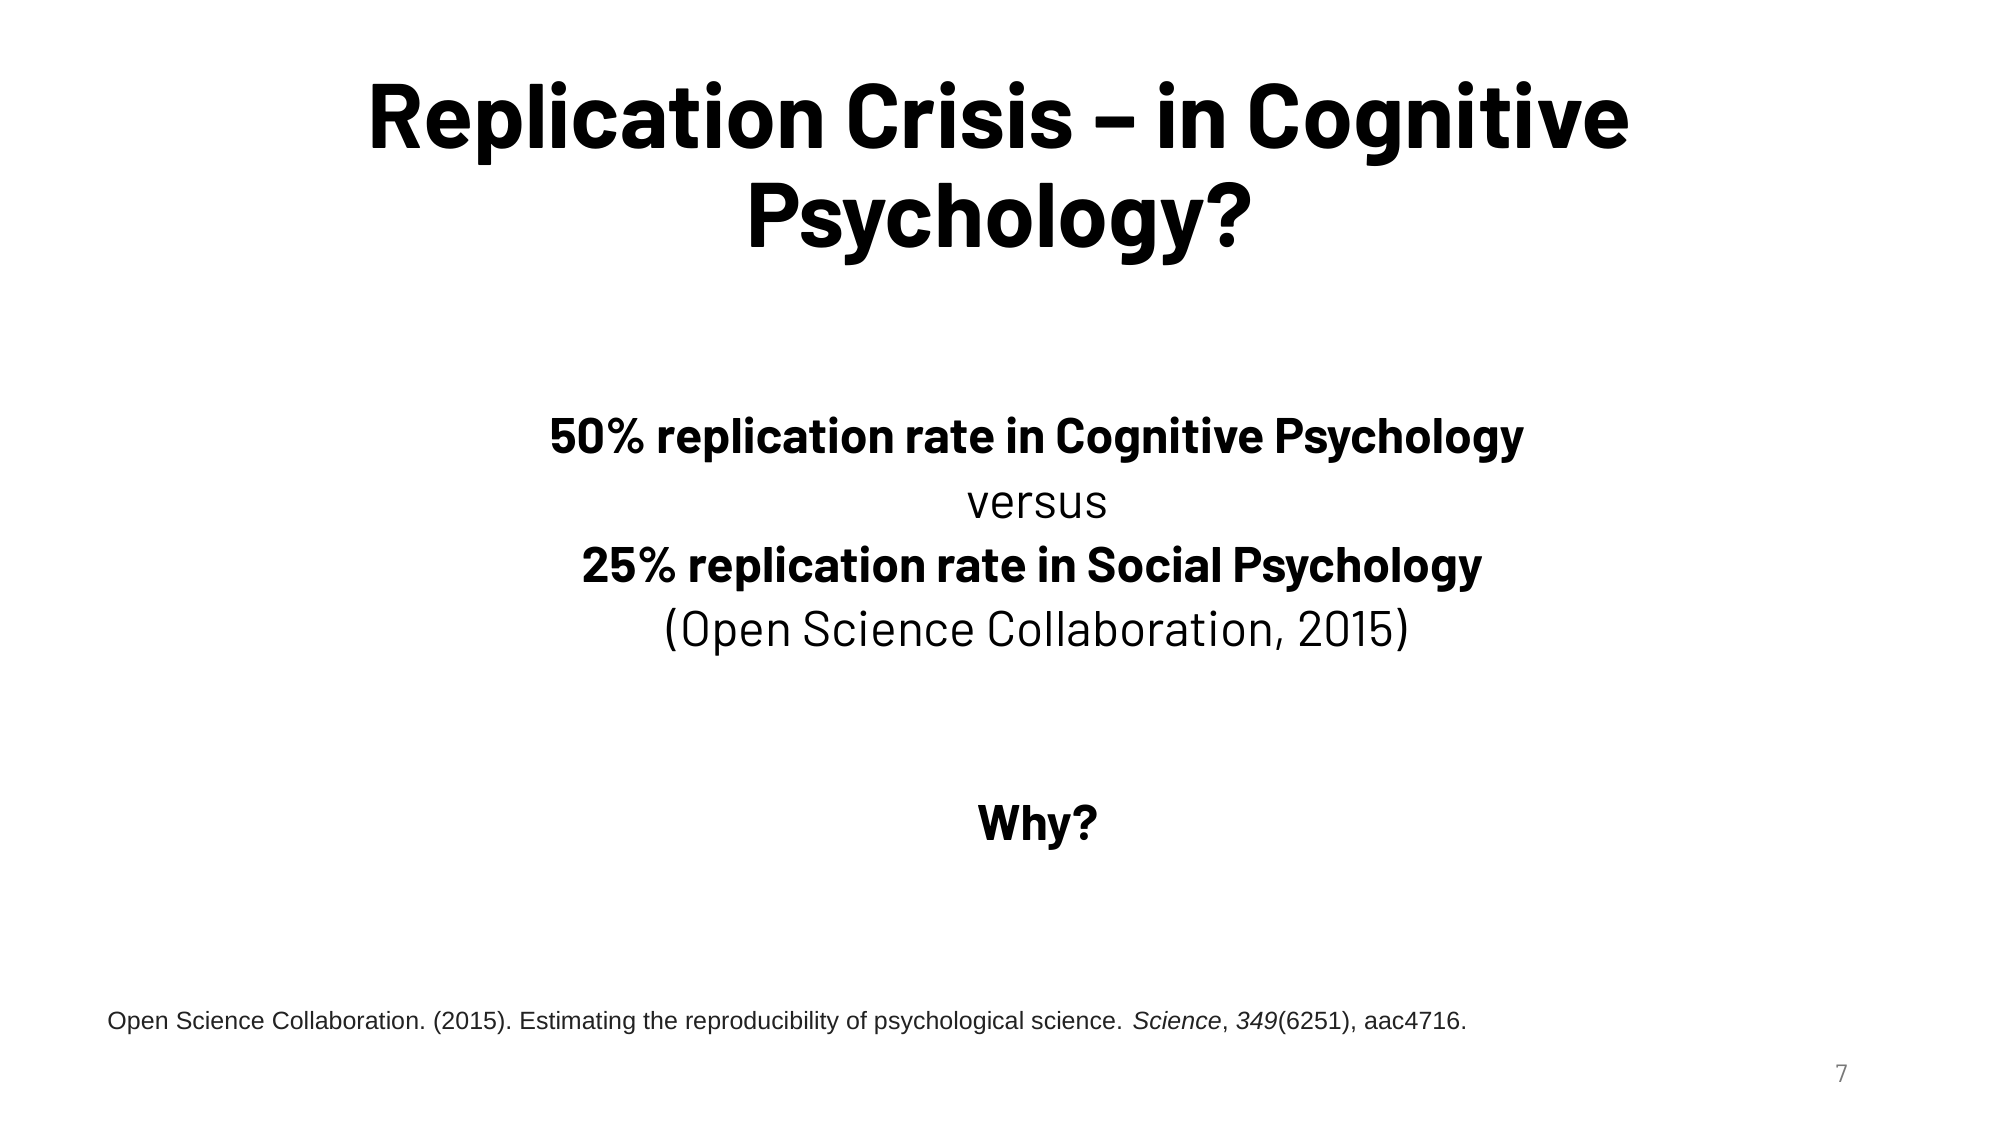

# Replication Crisis – in Cognitive Psychology?

50% replication rate in Cognitive Psychology
versus
25% replication rate in Social Psychology
(Open Science Collaboration, 2015)

Why?
Open Science Collaboration. (2015). Estimating the reproducibility of psychological science. Science, 349(6251), aac4716.
7